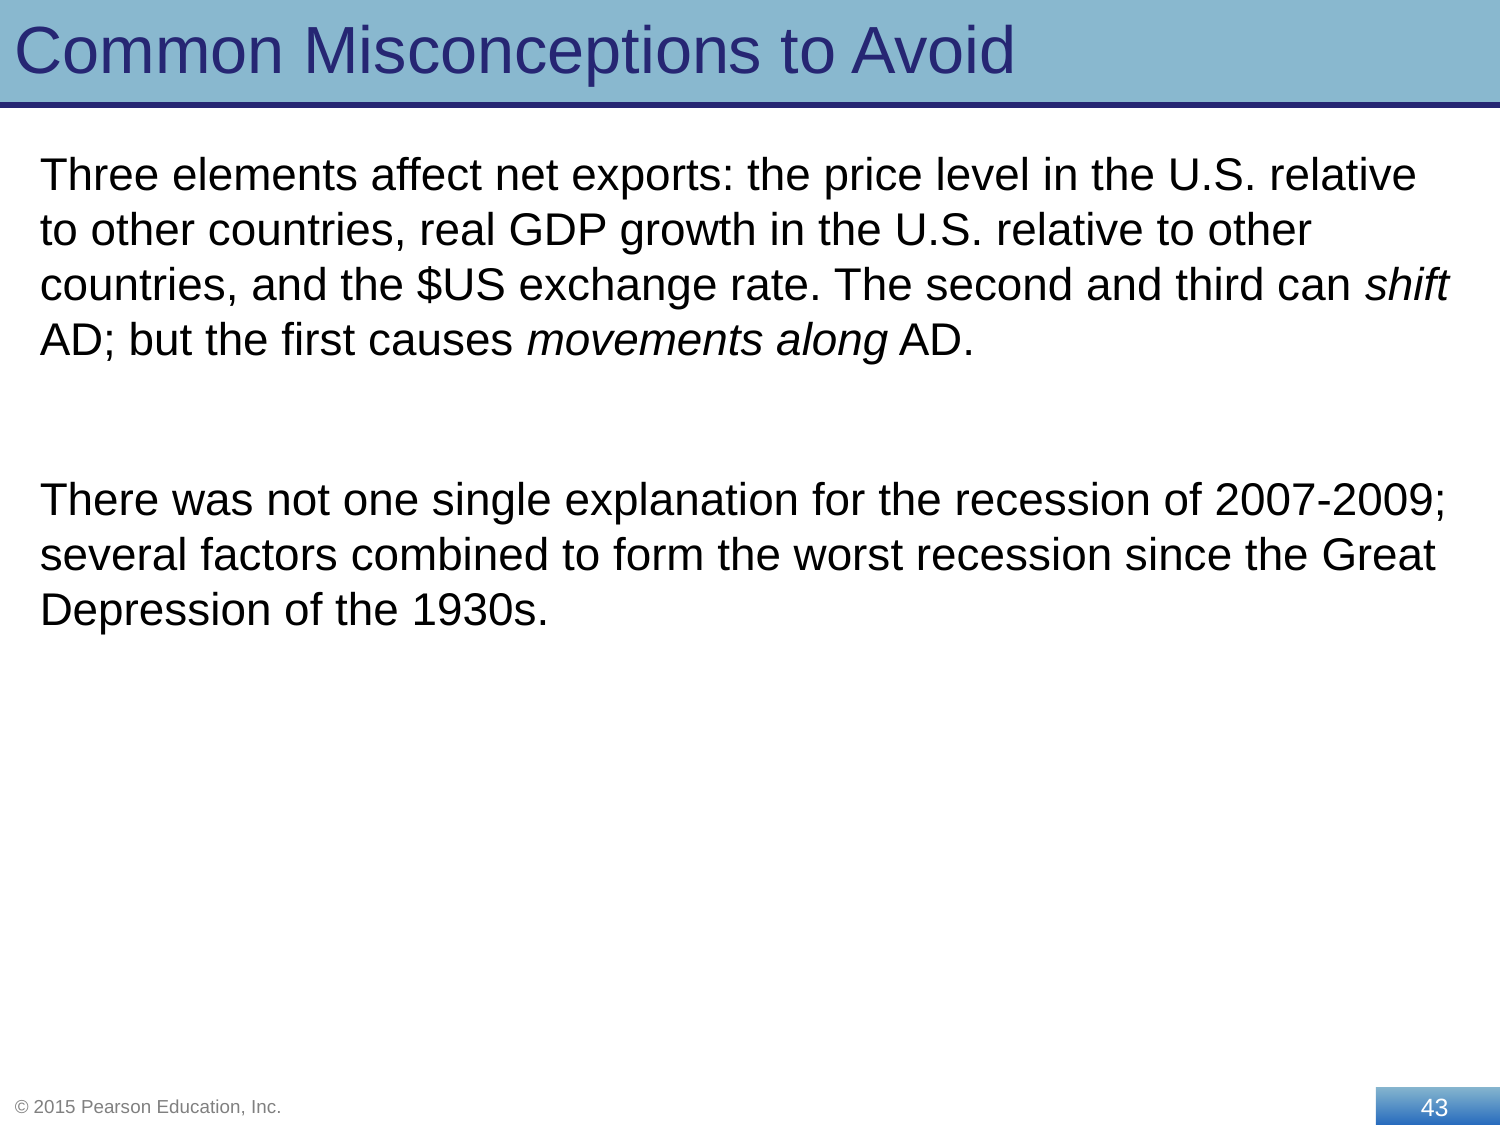

# Common Misconceptions to Avoid
Three elements affect net exports: the price level in the U.S. relative to other countries, real GDP growth in the U.S. relative to other countries, and the $US exchange rate. The second and third can shift AD; but the first causes movements along AD.

There was not one single explanation for the recession of 2007-2009; several factors combined to form the worst recession since the Great Depression of the 1930s.